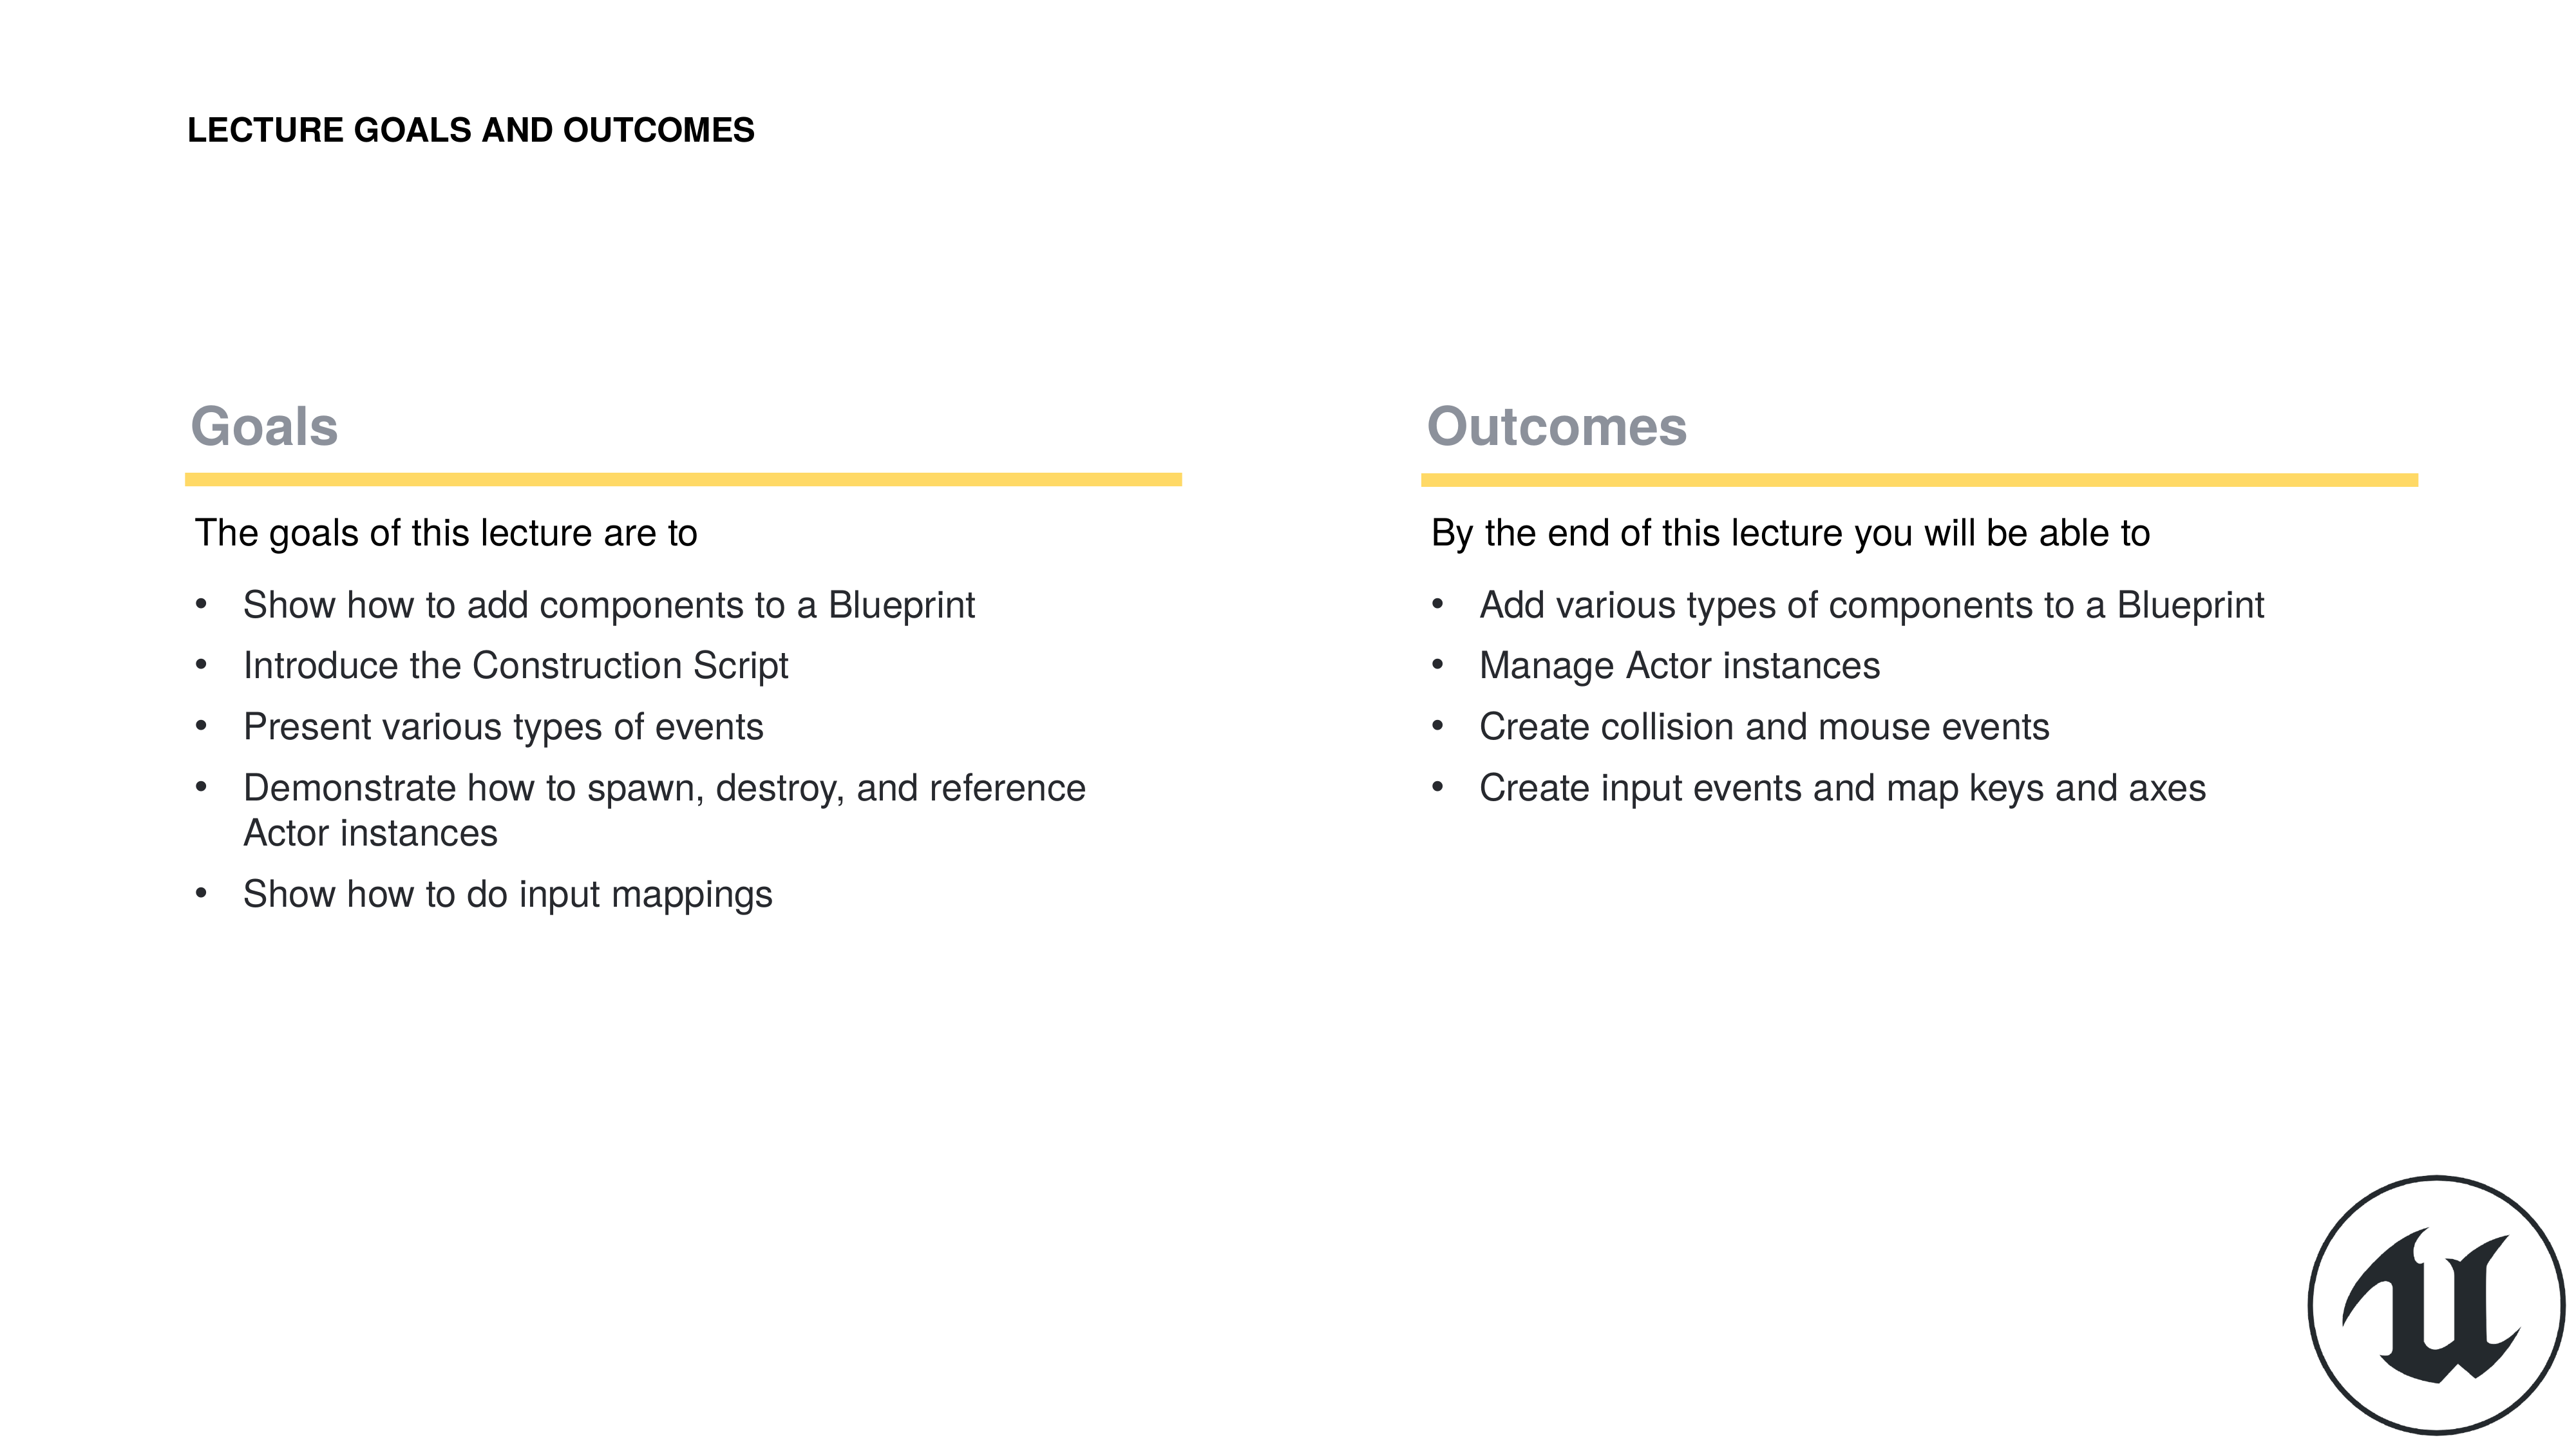

# LECTURE GOALS AND OUTCOMES
The goals of this lecture are to
Show how to add components to a Blueprint
Introduce the Construction Script
Present various types of events
Demonstrate how to spawn, destroy, and reference Actor instances
Show how to do input mappings
By the end of this lecture you will be able to
Add various types of components to a Blueprint
Manage Actor instances
Create collision and mouse events
Create input events and map keys and axes